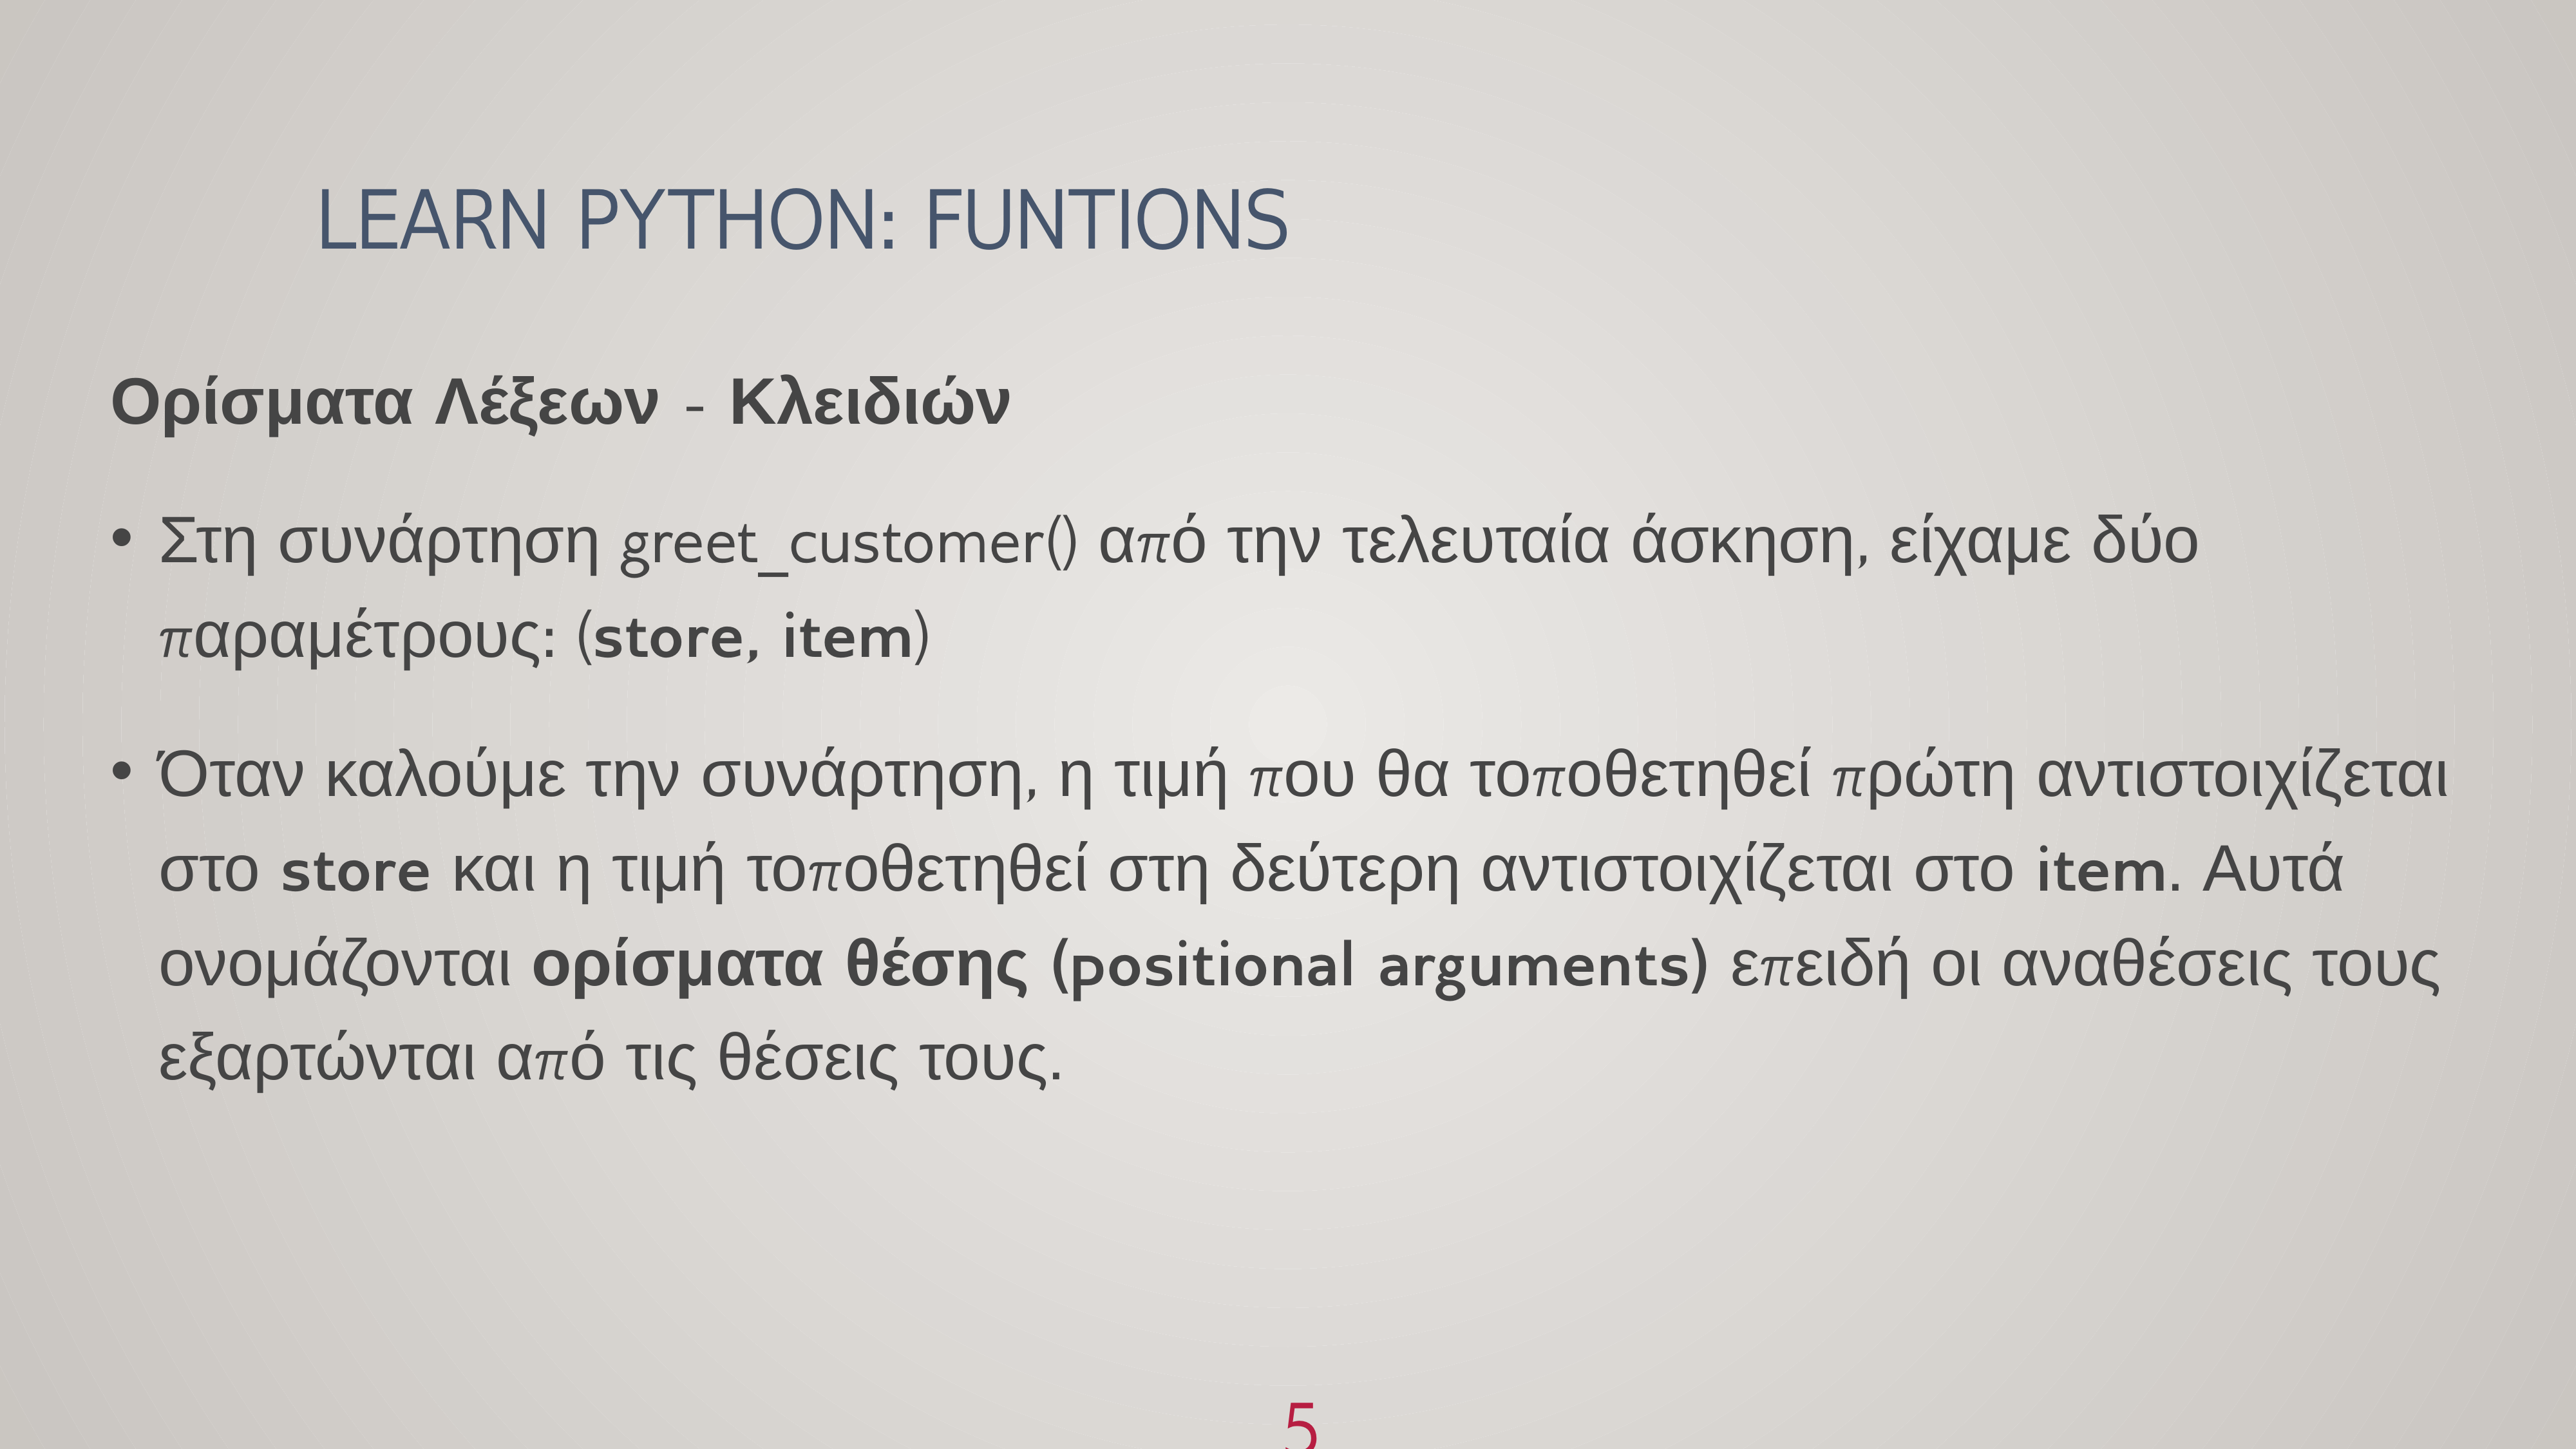

# LEARN PYTHON: FUNTIONS
Ορίσματα Λέξεων - Κλειδιών
Στη συνάρτηση greet_customer() από την τελευταία άσκηση, είχαμε δύο παραμέτρους: (store, item)
Όταν καλούμε την συνάρτηση, η τιμή που θα τοποθετηθεί πρώτη αντιστοιχίζεται στο store και η τιμή τοποθετηθεί στη δεύτερη αντιστοιχίζεται στο item. Αυτά ονομάζονται ορίσματα θέσης (positional arguments) επειδή οι αναθέσεις τους εξαρτώνται από τις θέσεις τους.
54